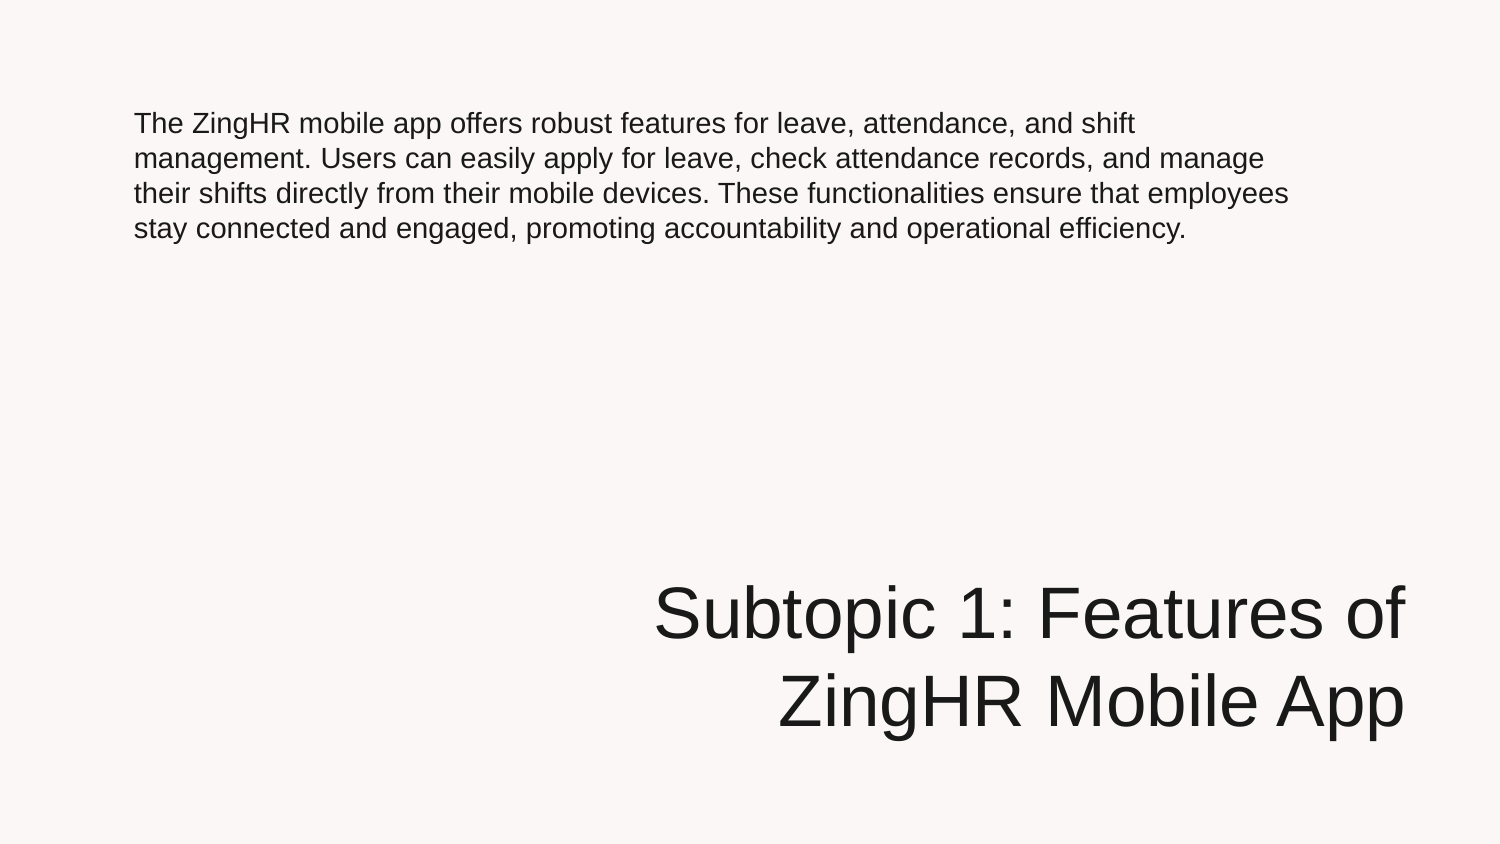

The ZingHR mobile app offers robust features for leave, attendance, and shift management. Users can easily apply for leave, check attendance records, and manage their shifts directly from their mobile devices. These functionalities ensure that employees stay connected and engaged, promoting accountability and operational efficiency.
# Subtopic 1: Features of ZingHR Mobile App